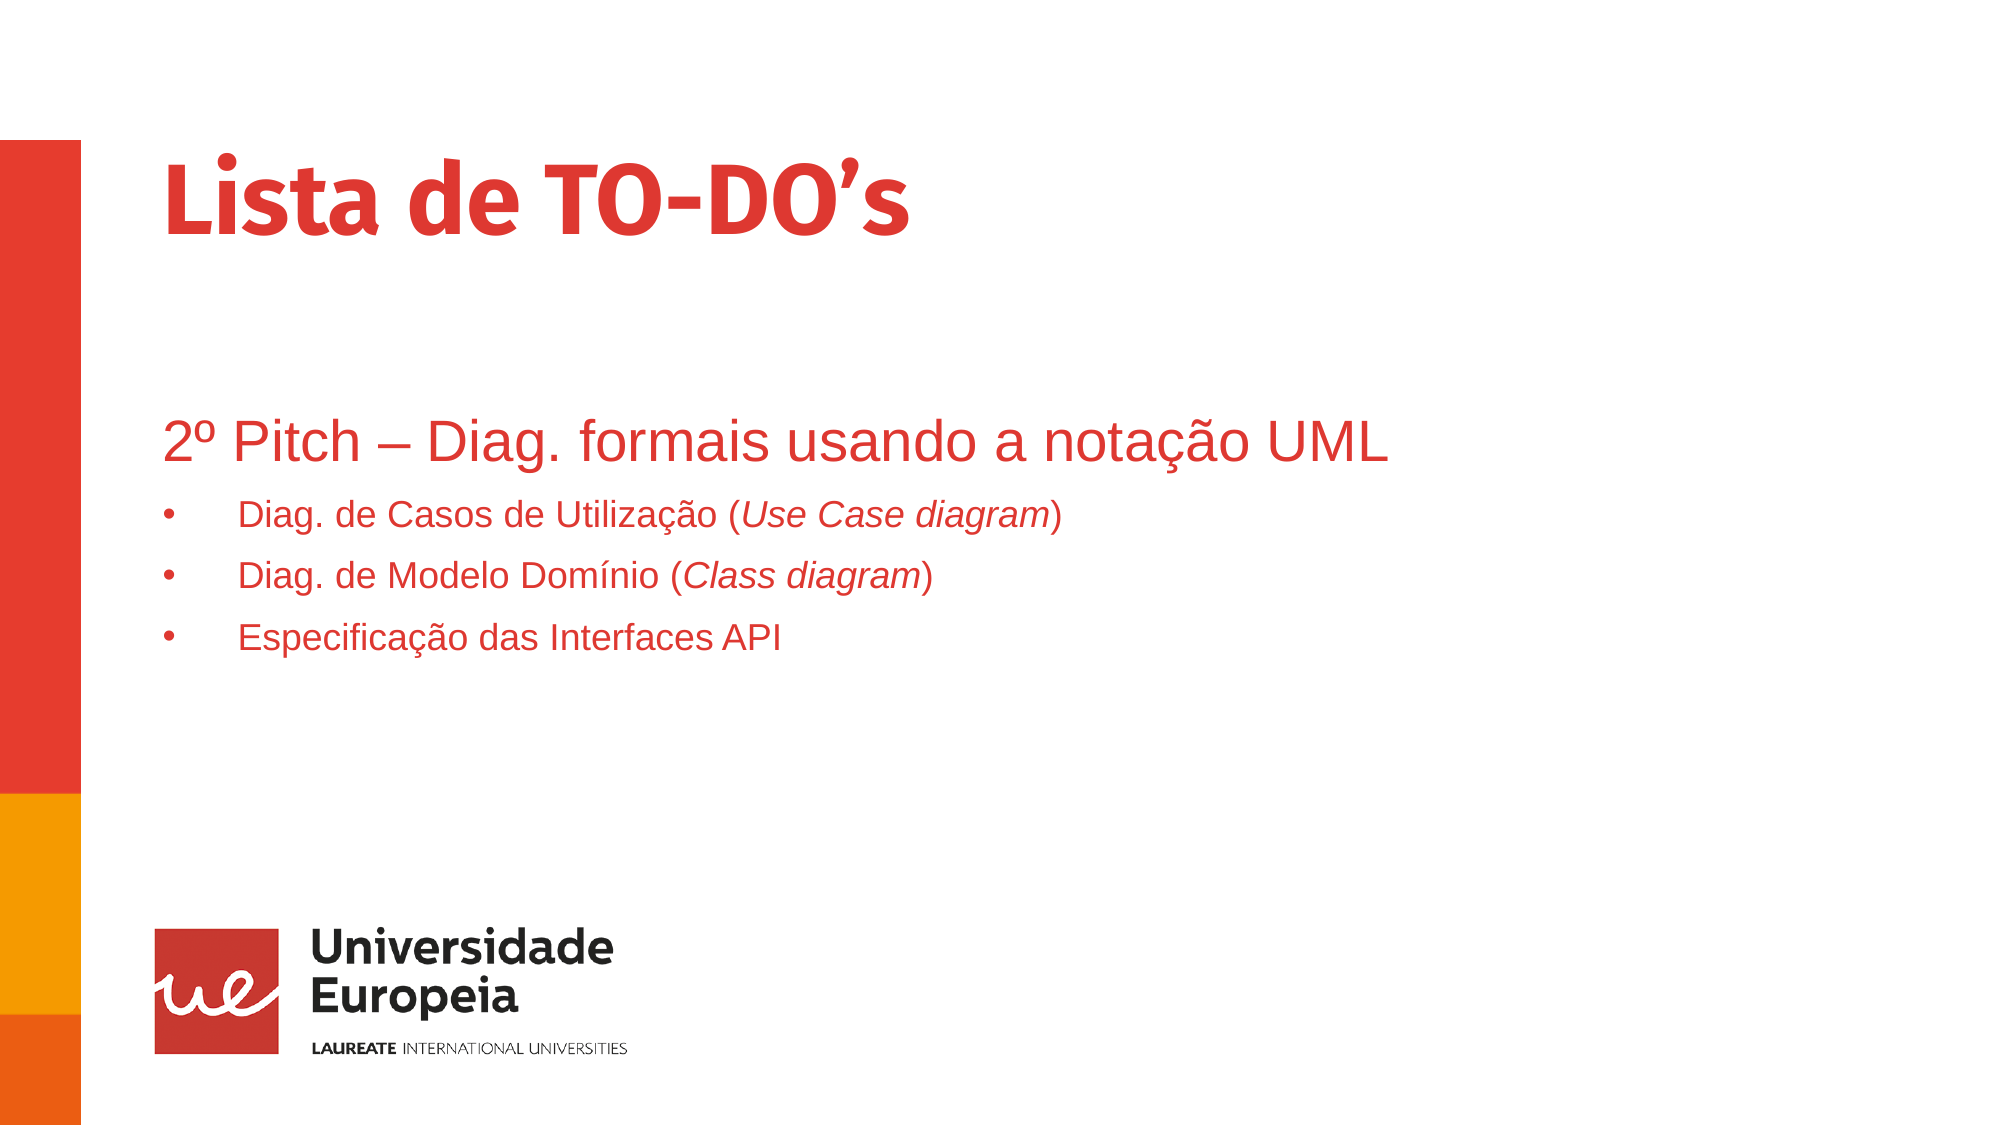

# Lista de TO-DO’s
2º Pitch – Diag. formais usando a notação UML
Diag. de Casos de Utilização (Use Case diagram)
Diag. de Modelo Domínio (Class diagram)
Especificação das Interfaces API